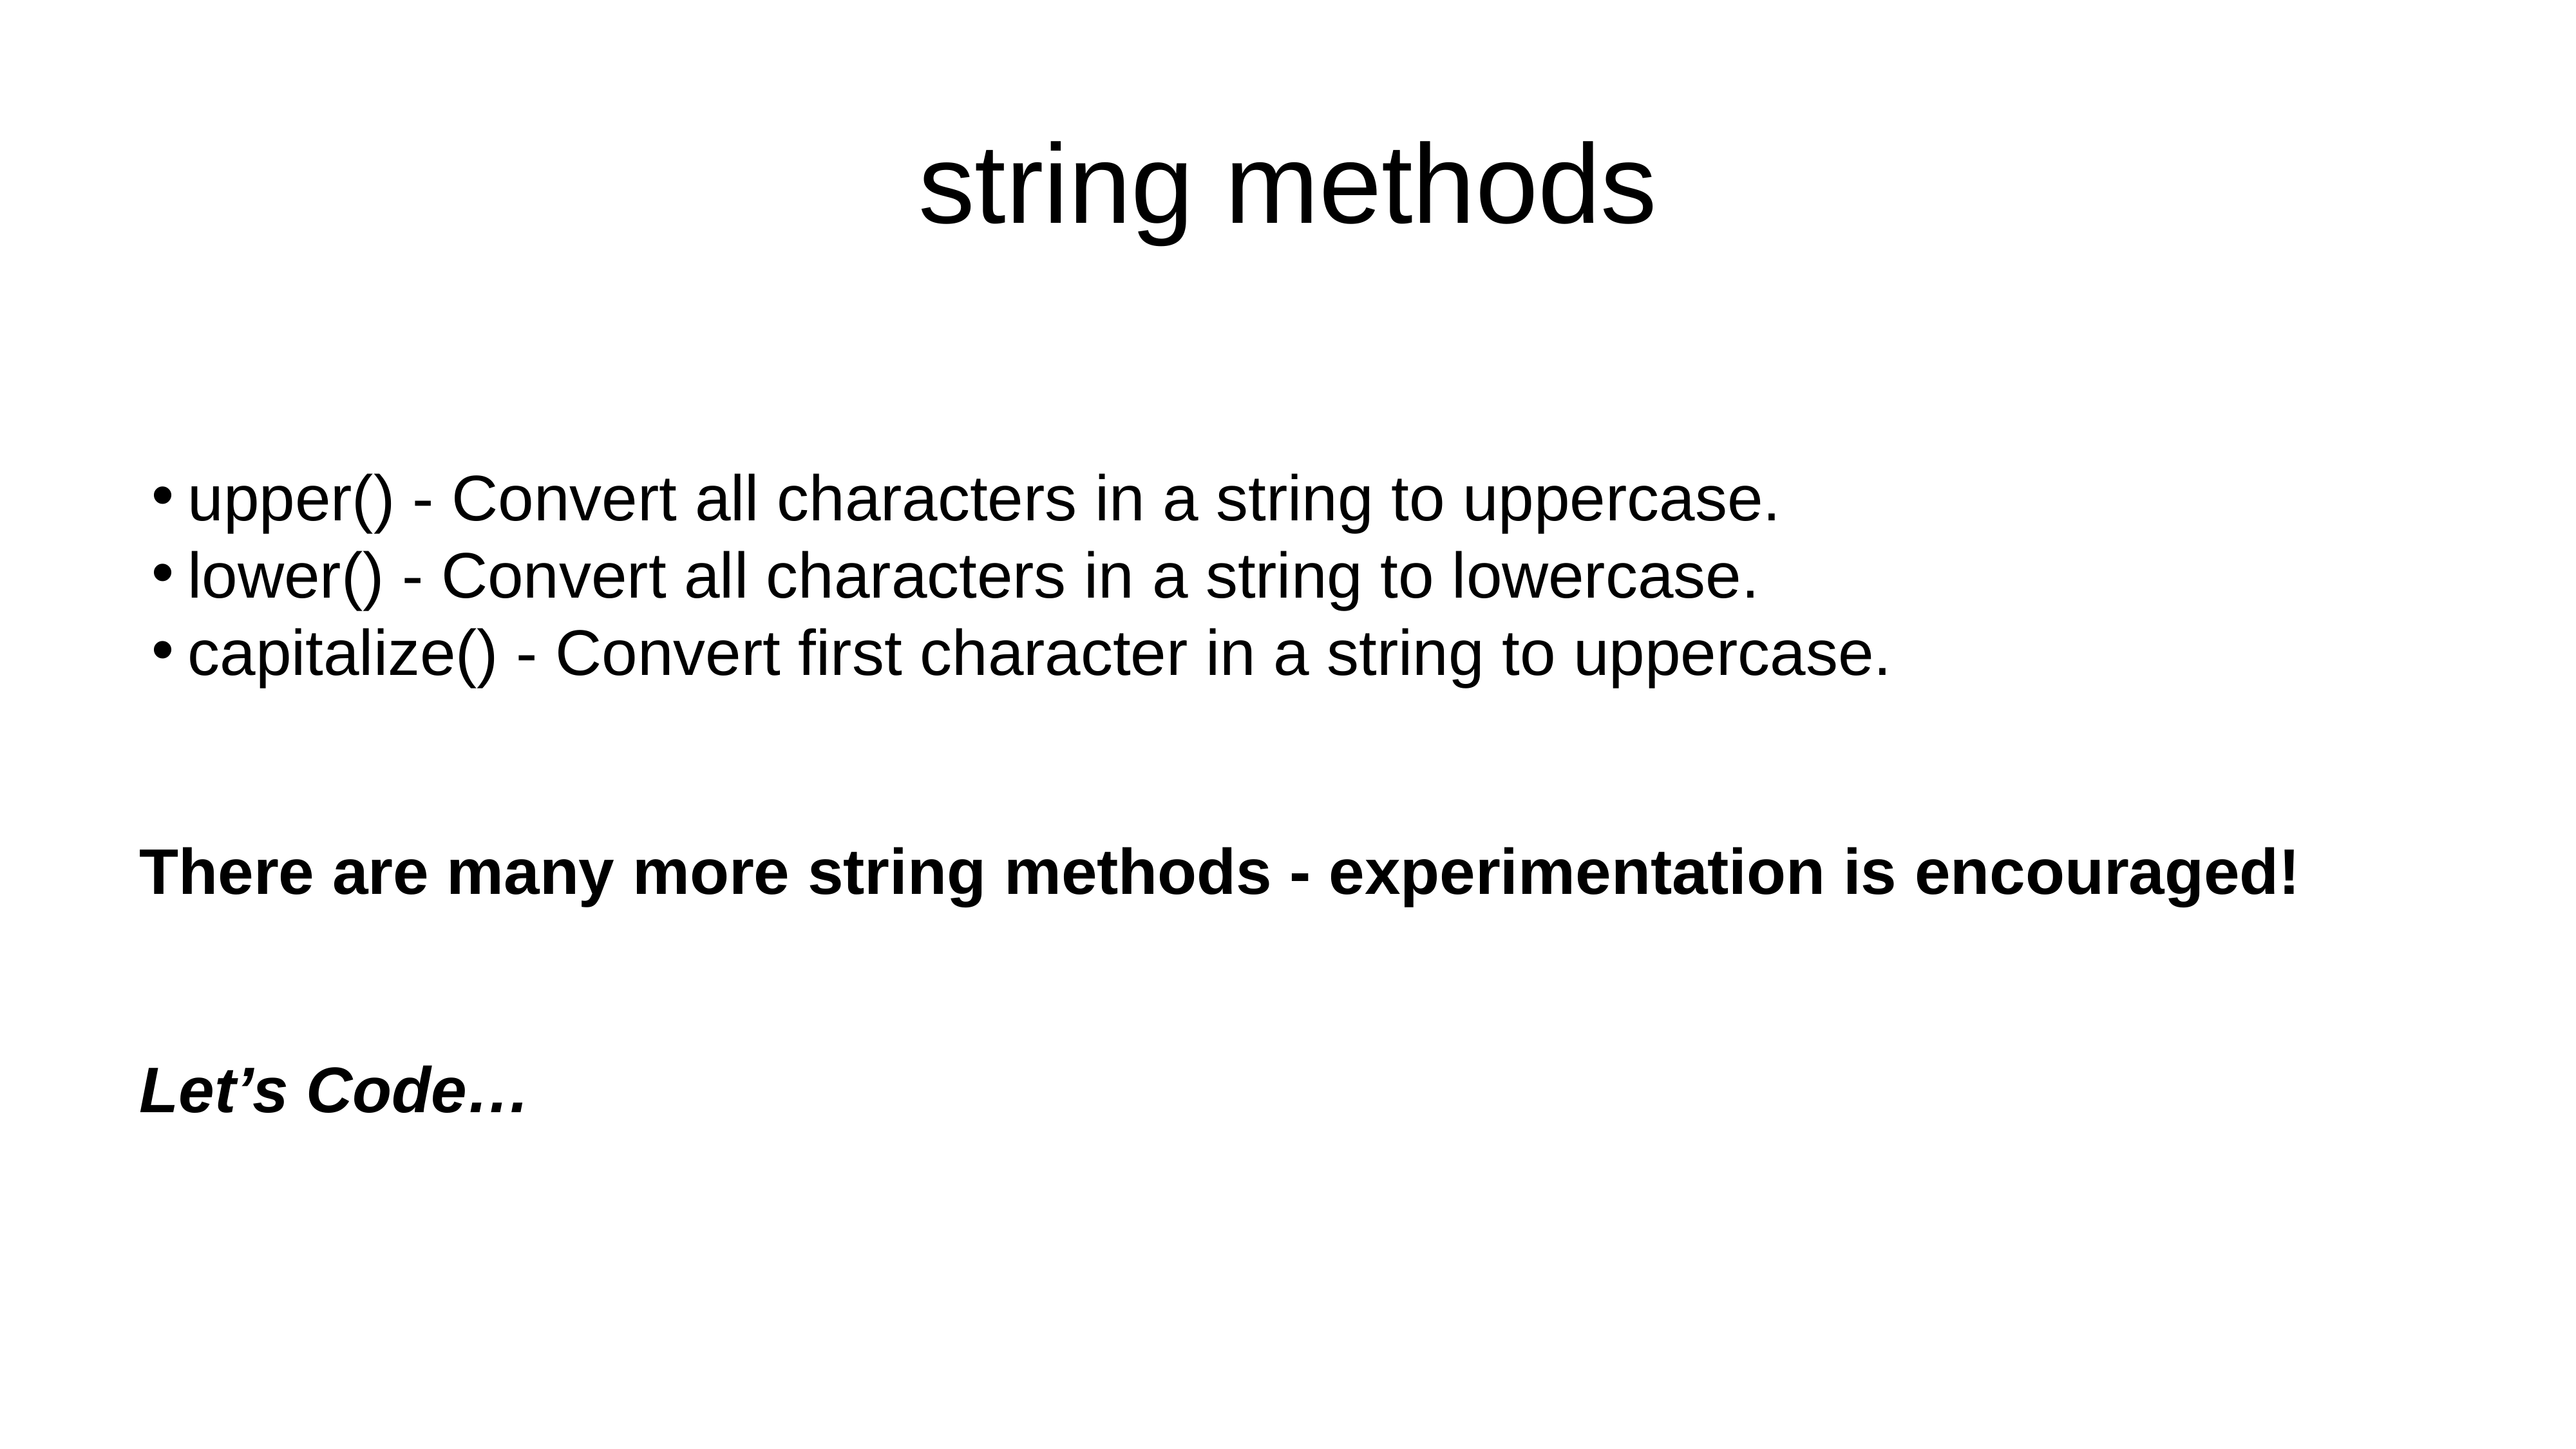

# string methods
upper() - Convert all characters in a string to uppercase.
lower() - Convert all characters in a string to lowercase.
capitalize() - Convert first character in a string to uppercase.

There are many more string methods - experimentation is encouraged!

Let’s Code…